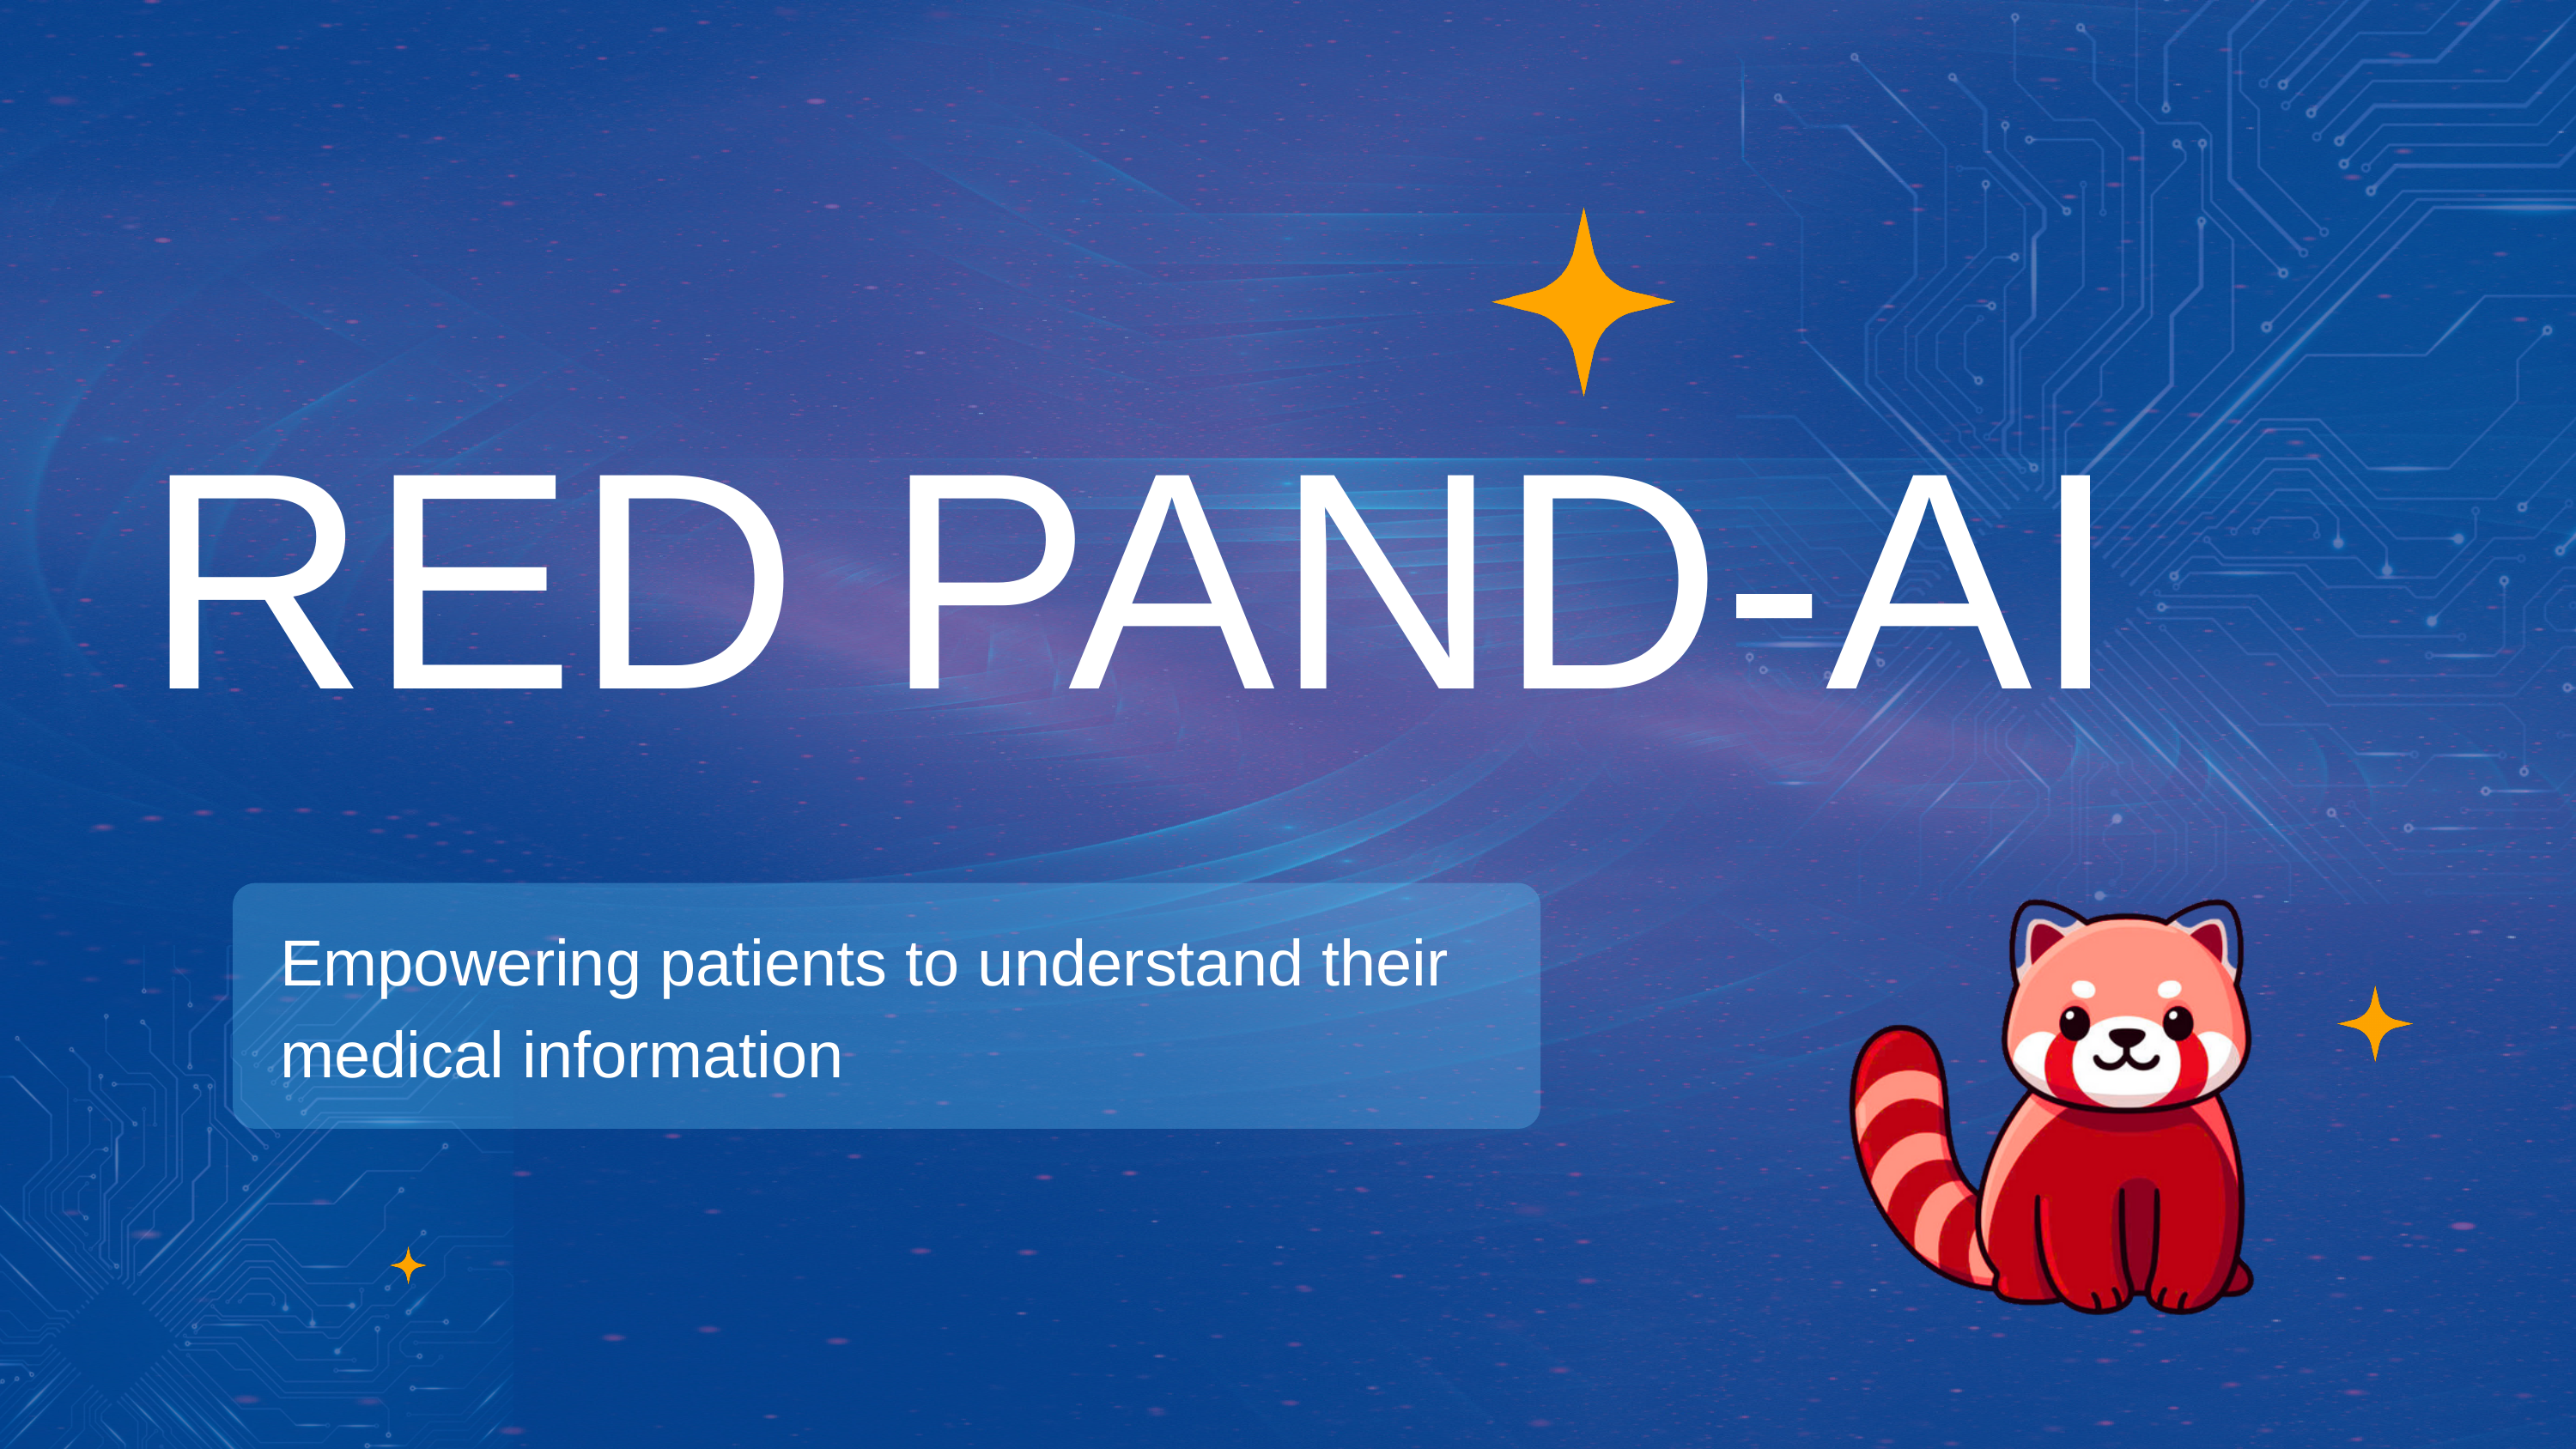

RED PAND-AI

Empowering patients to understand their medical information